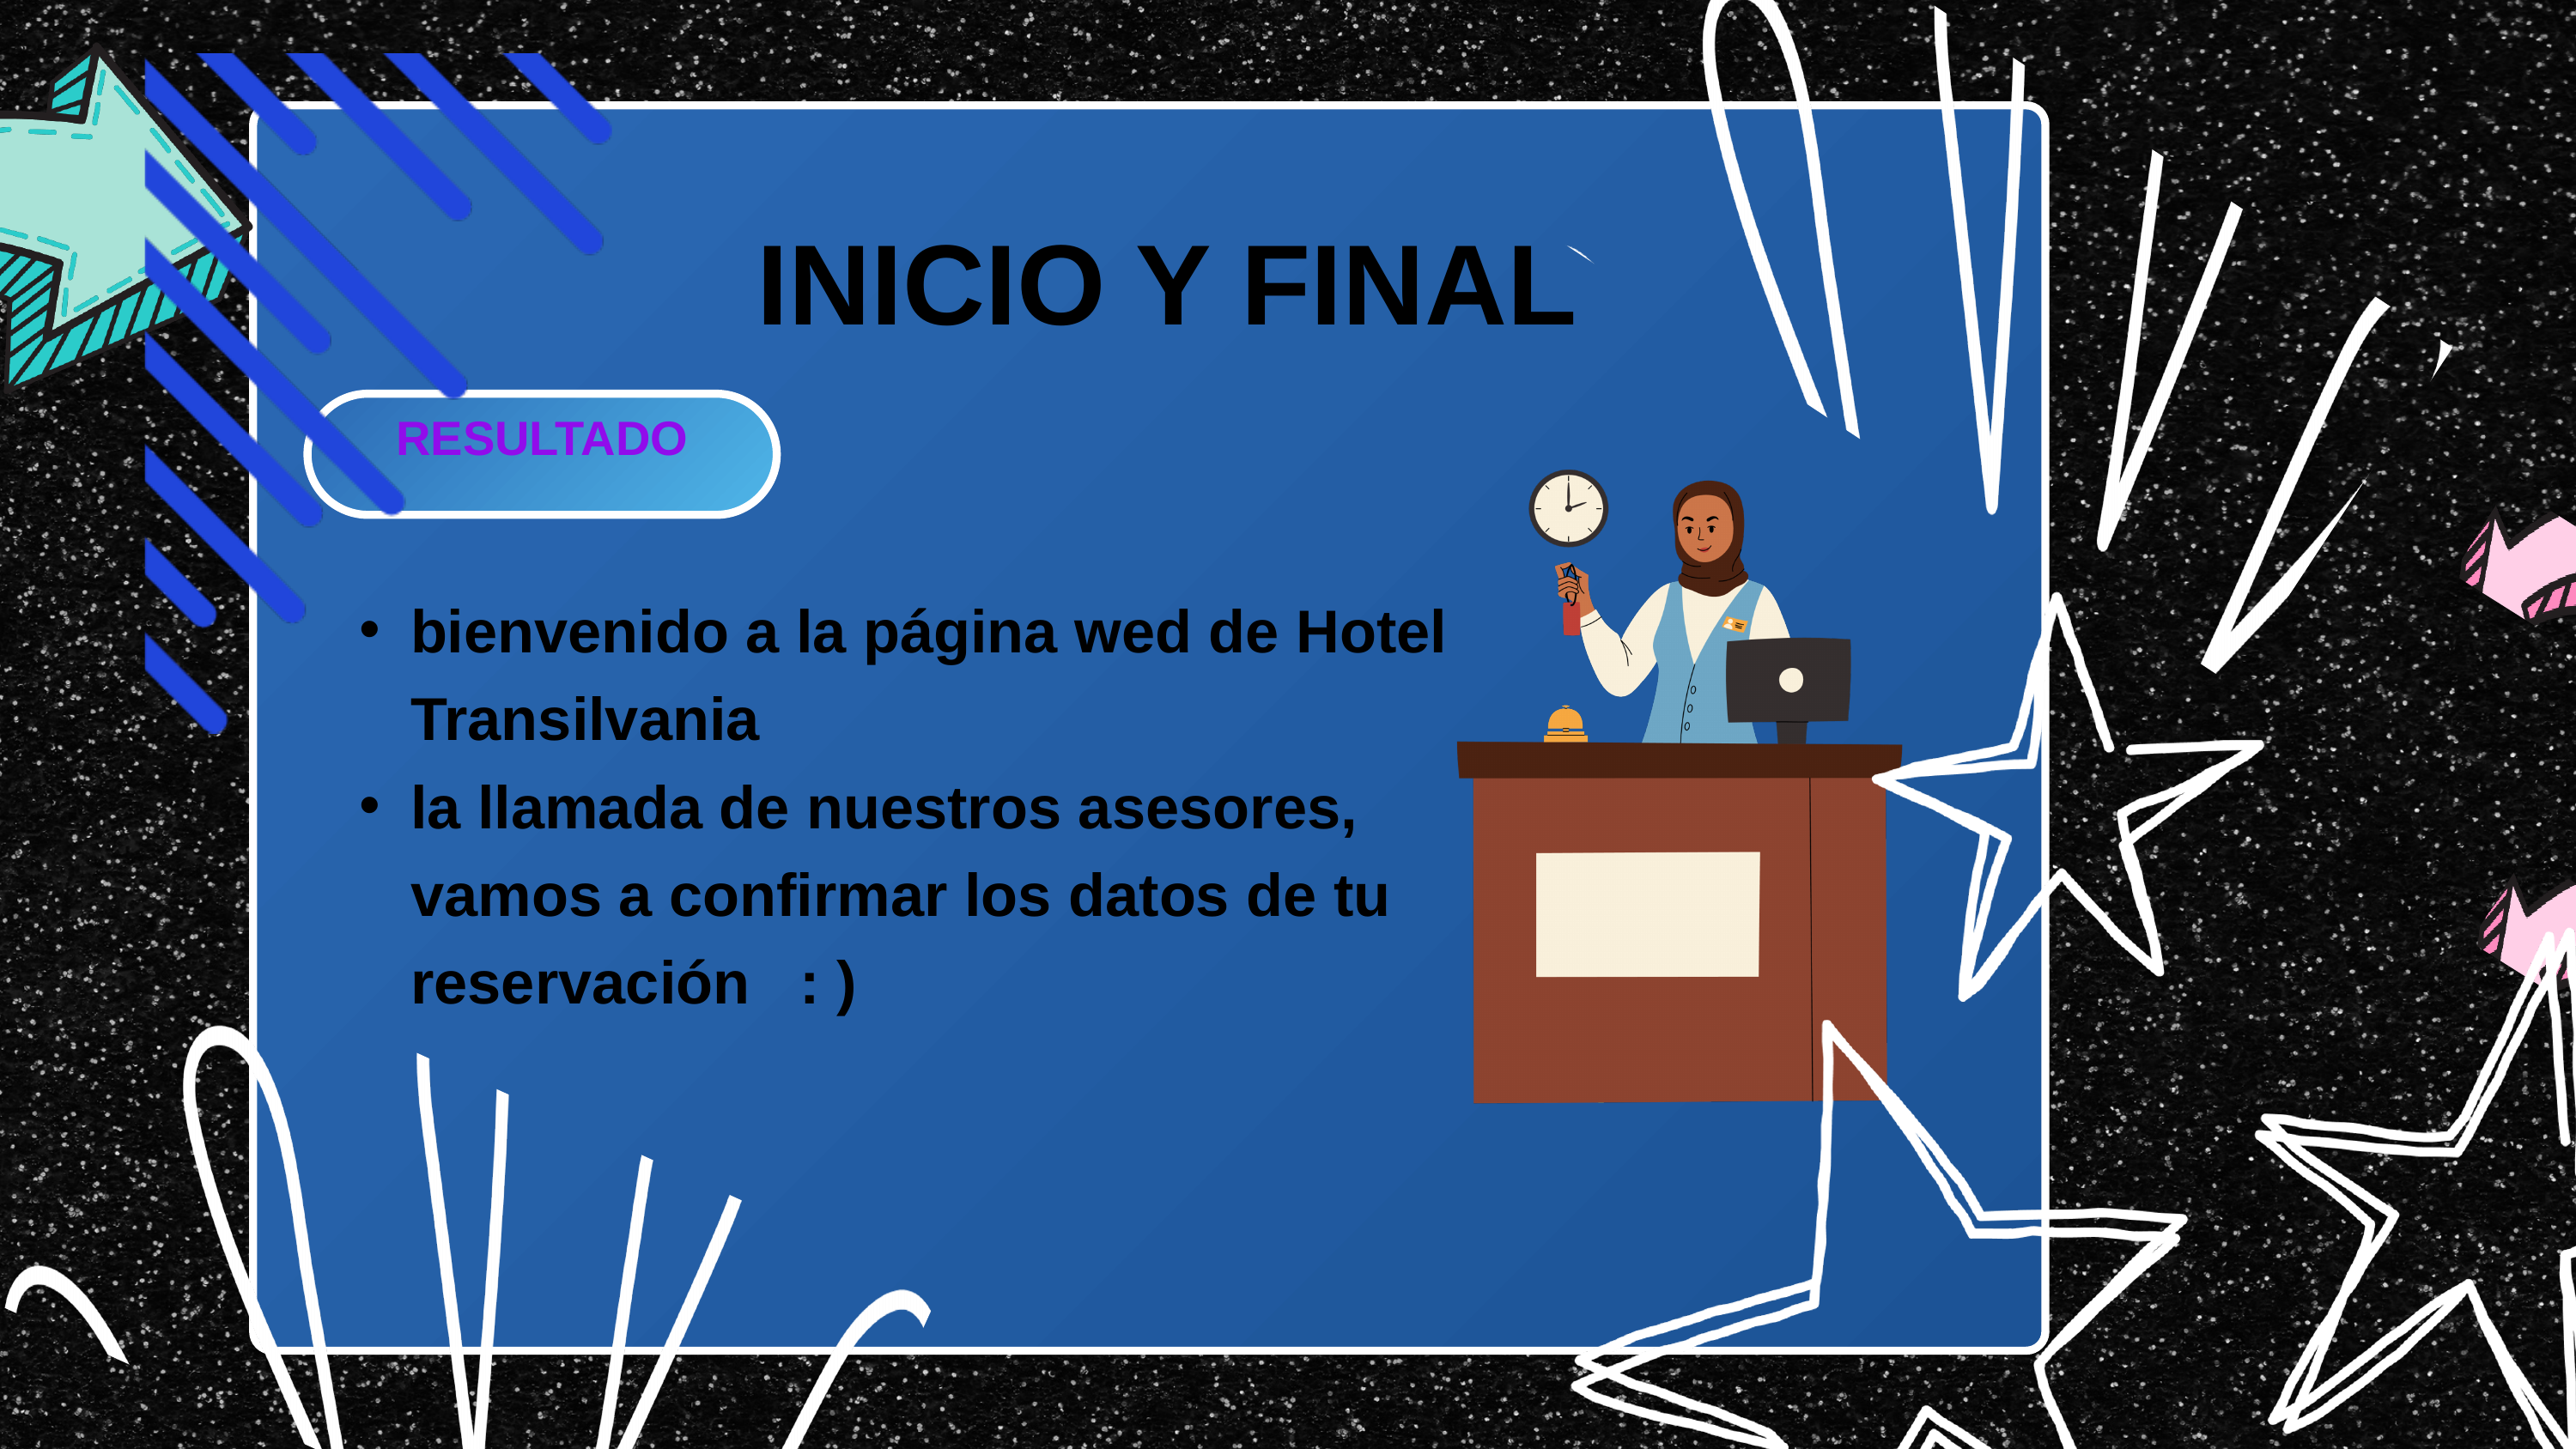

INICIO Y FINAL

RESULTADO

bienvenido a la página wed de Hotel Transilvania
la llamada de nuestros asesores, vamos a confirmar los datos de tu reservación   : )